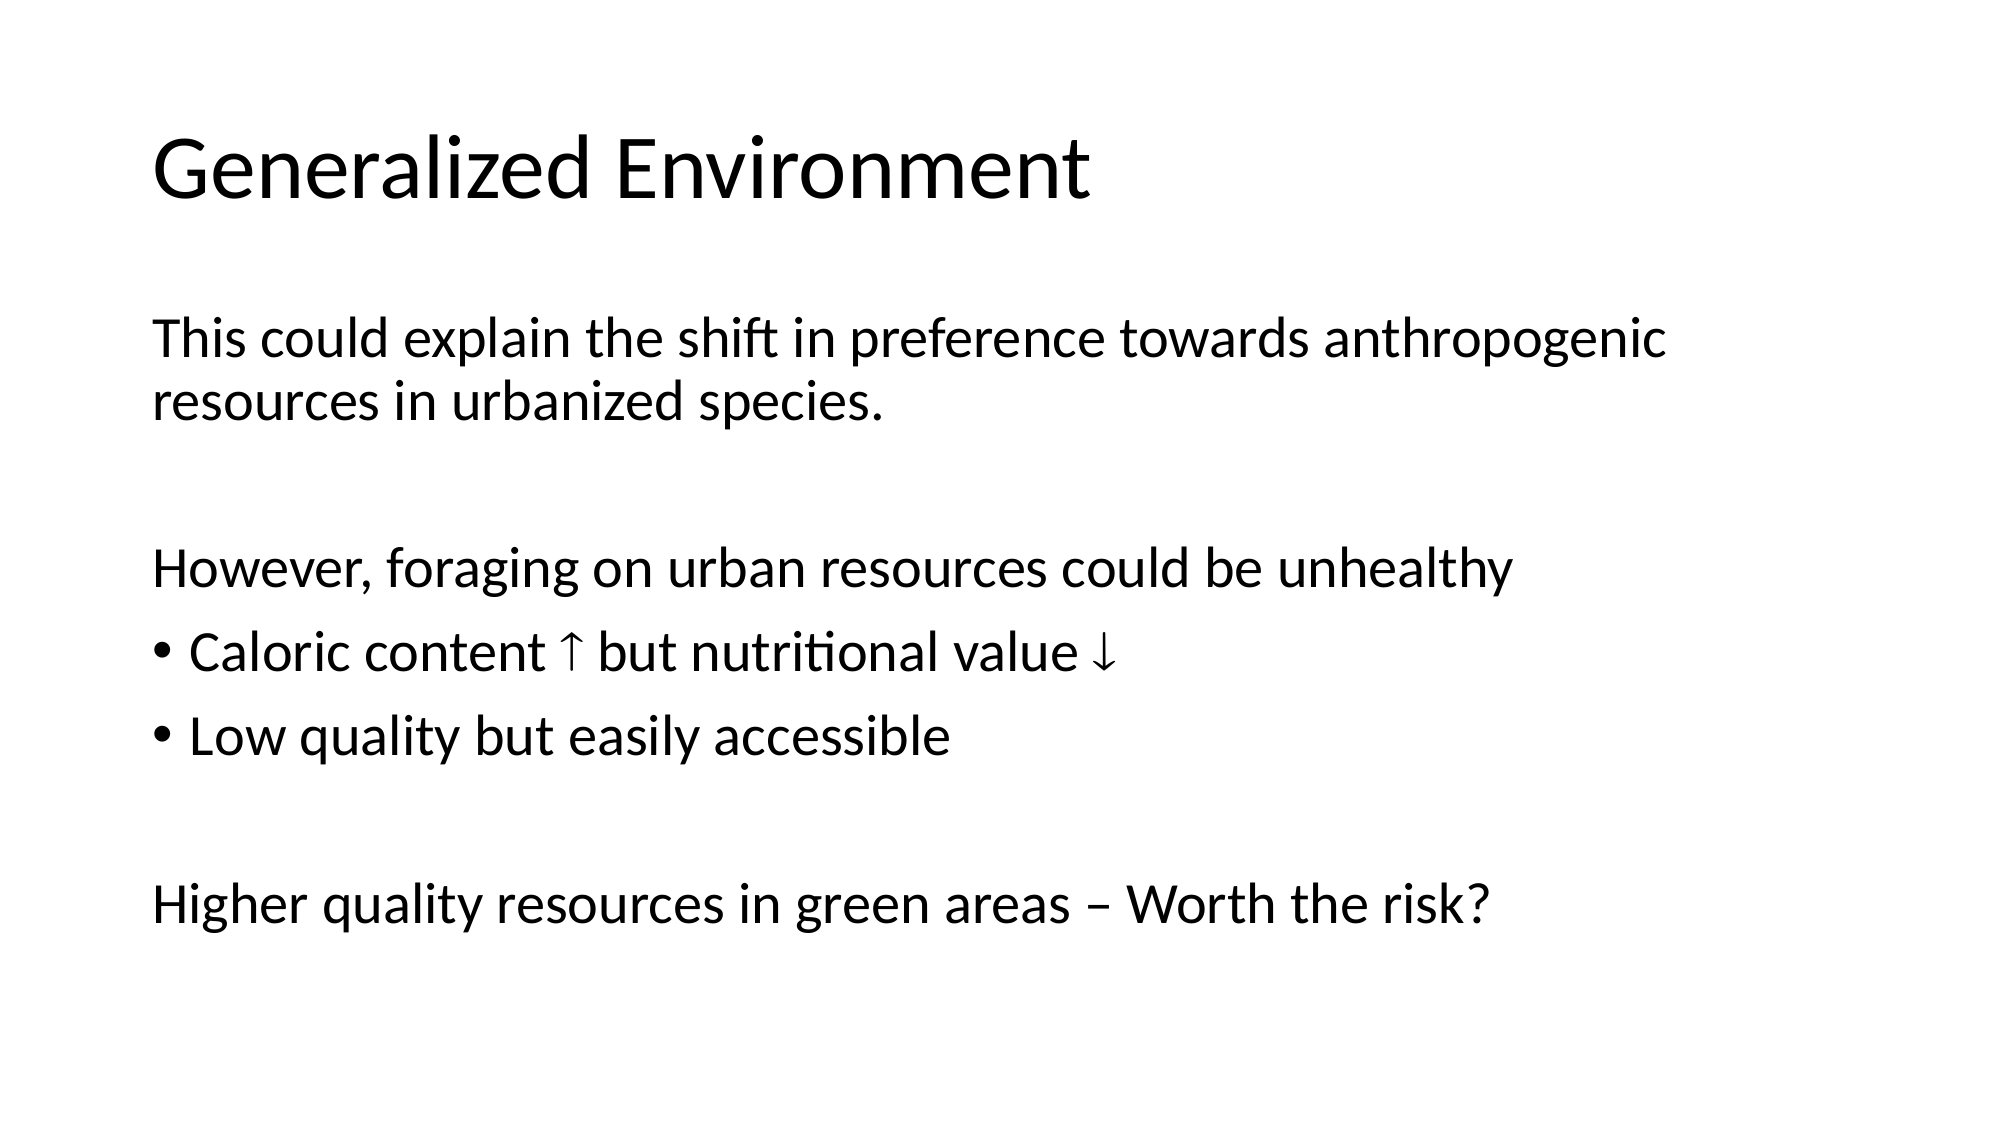

# Generalized Environment
This could explain the shift in preference towards anthropogenic resources in urbanized species.

However, foraging on urban resources could be unhealthy
Caloric content ↑ but nutritional value ↓
Low quality but easily accessible

Higher quality resources in green areas – Worth the risk?